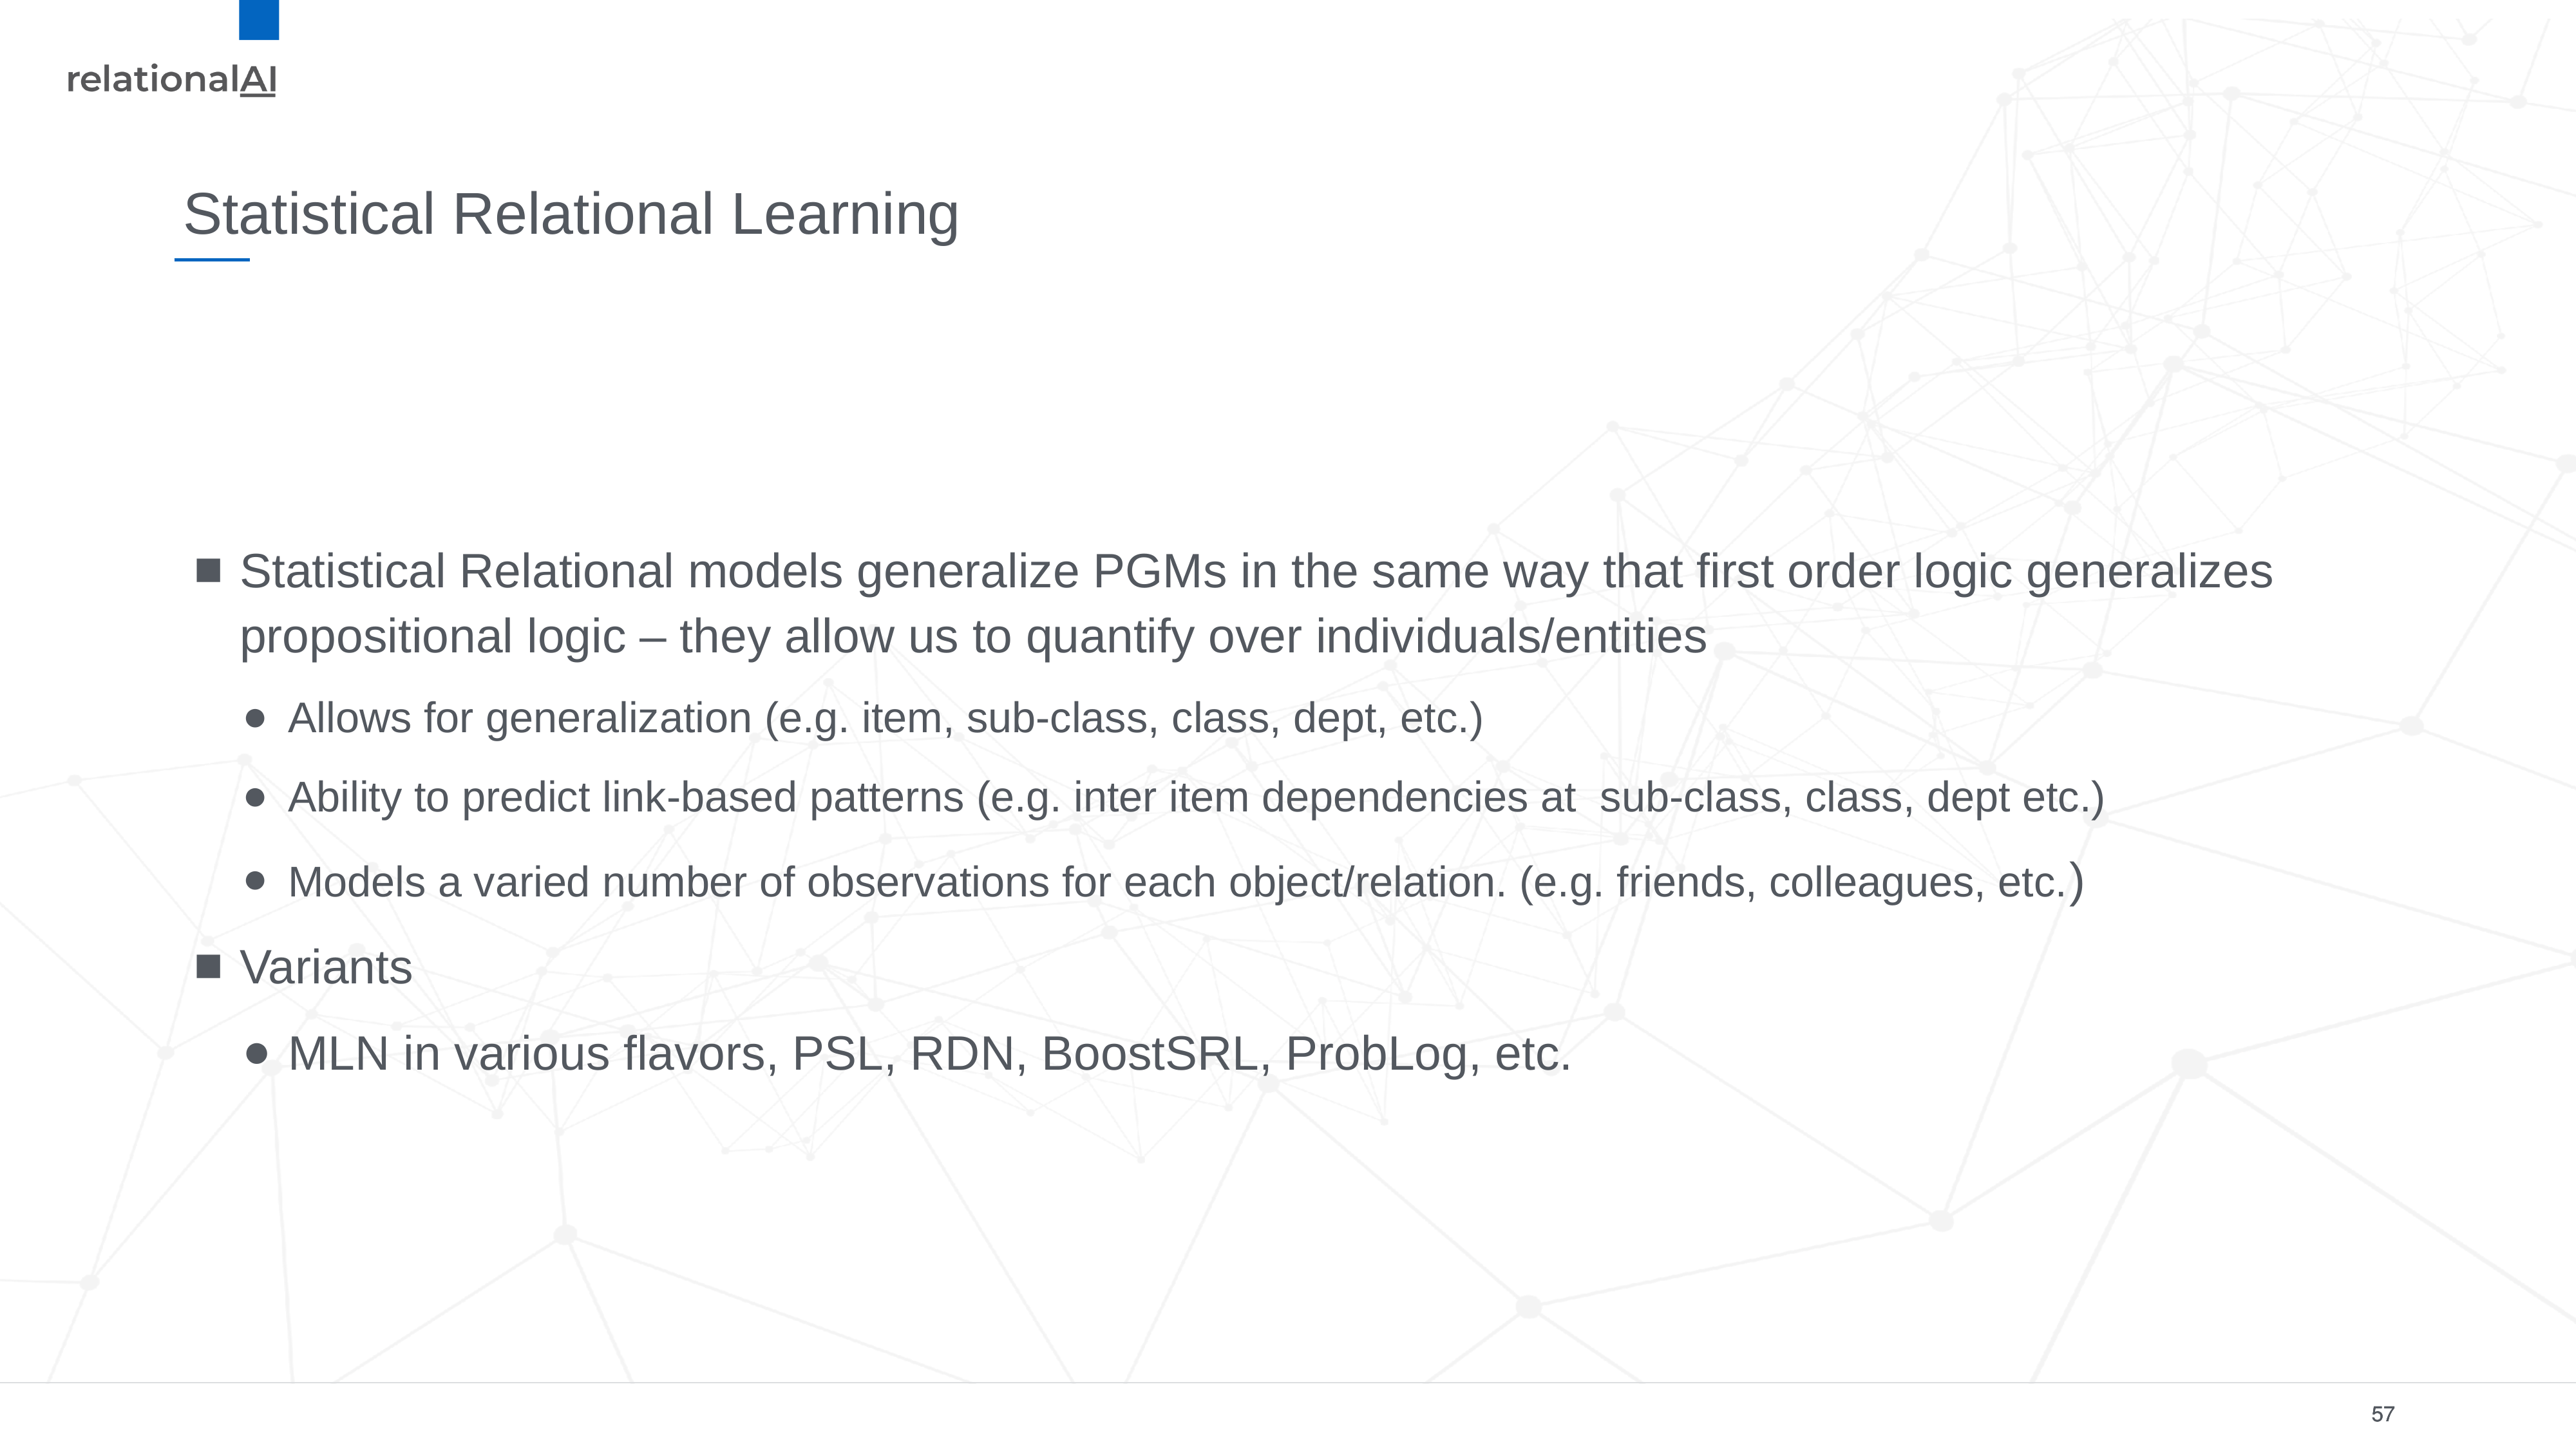

# Statistical Relational Learning
Statistical Relational models generalize PGMs in the same way that first order logic generalizes propositional logic – they allow us to quantify over individuals/entities
Allows for generalization (e.g. item, sub-class, class, dept, etc.)
Ability to predict link-based patterns (e.g. inter item dependencies at  sub-class, class, dept etc.)
Models a varied number of observations for each object/relation. (e.g. friends, colleagues, etc.)
Variants
MLN in various flavors, PSL, RDN, BoostSRL, ProbLog, etc.
57